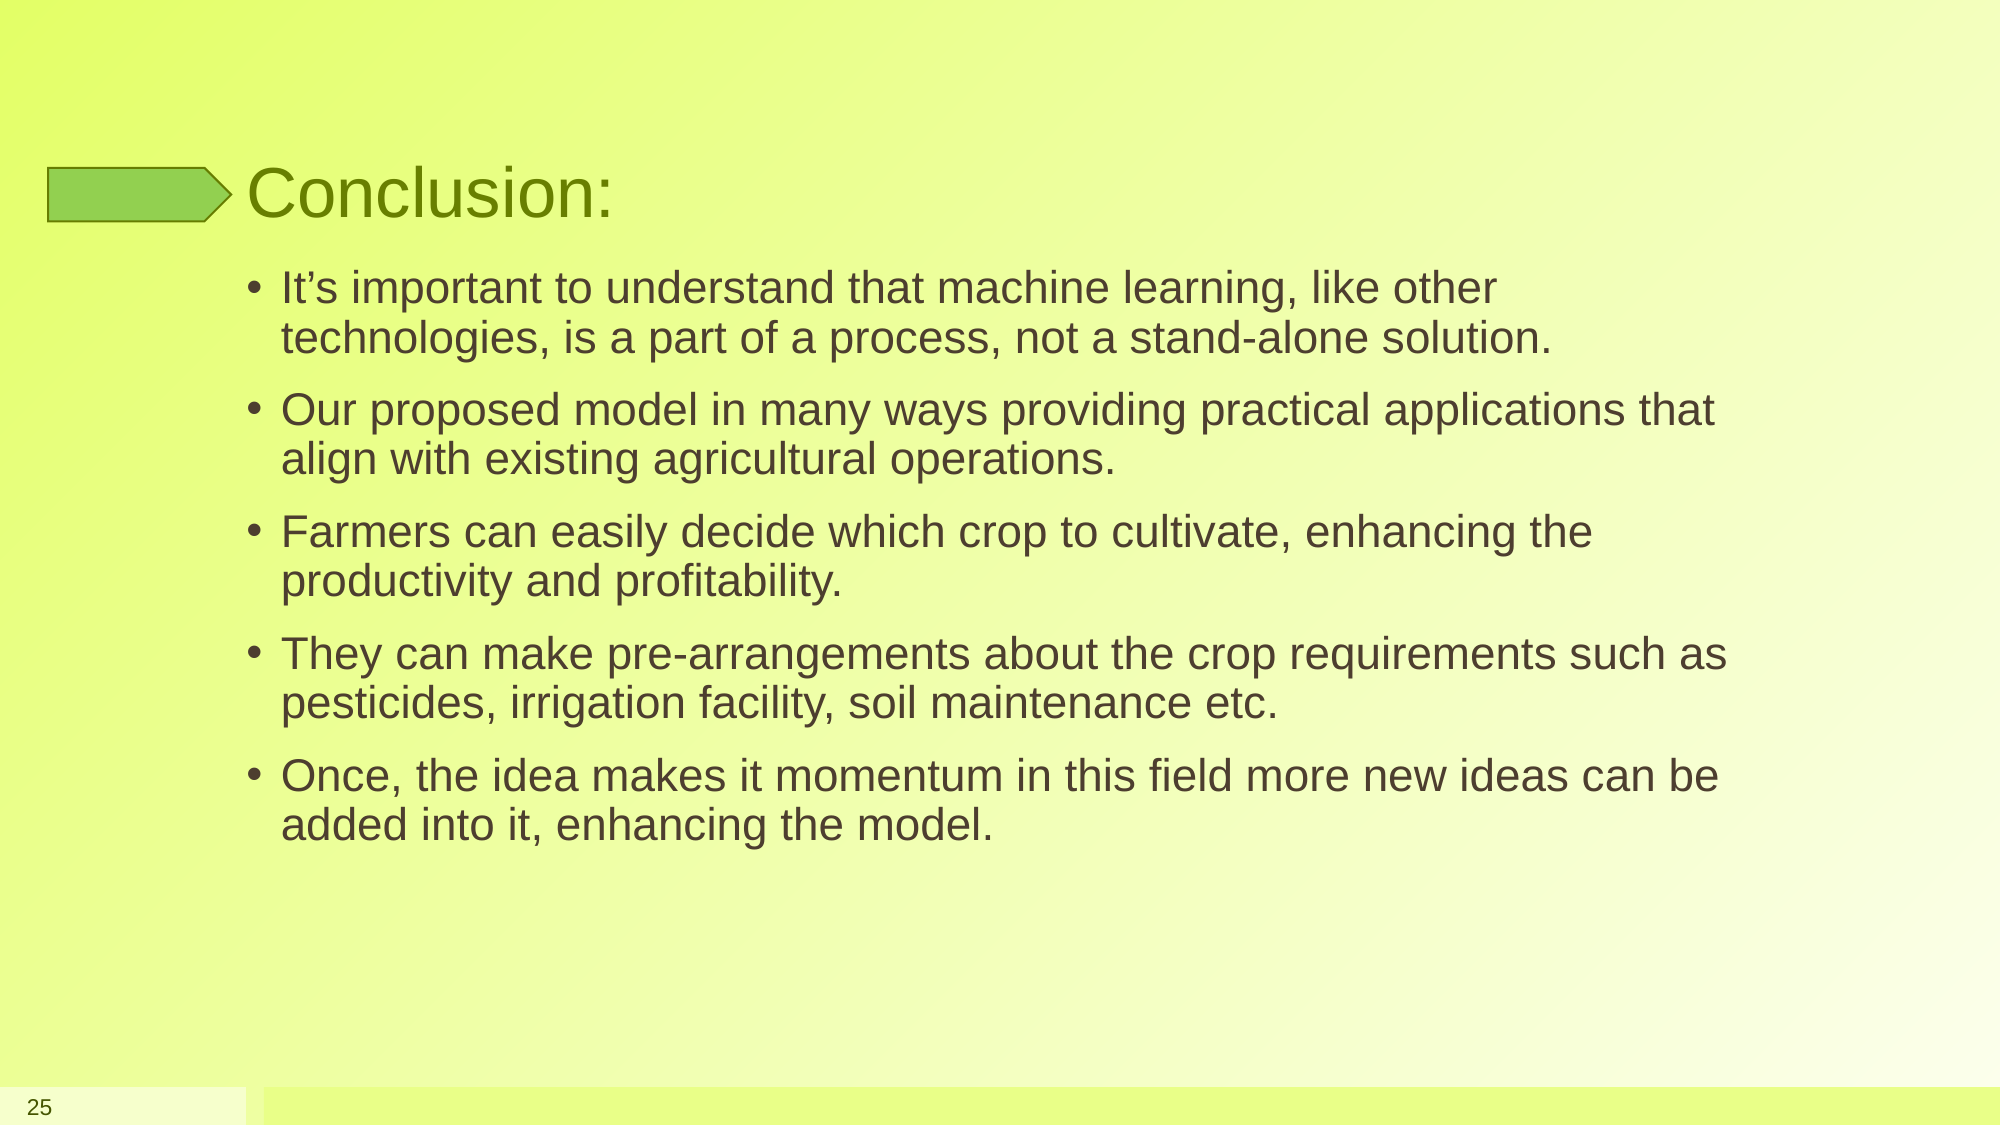

# Conclusion:

It’s important to understand that machine learning, like other technologies, is a part of a process, not a stand-alone solution.
Our proposed model in many ways providing practical applications that align with existing agricultural operations.
Farmers can easily decide which crop to cultivate, enhancing the productivity and profitability.
They can make pre-arrangements about the crop requirements such as pesticides, irrigation facility, soil maintenance etc.
Once, the idea makes it momentum in this field more new ideas can be added into it, enhancing the model.
25